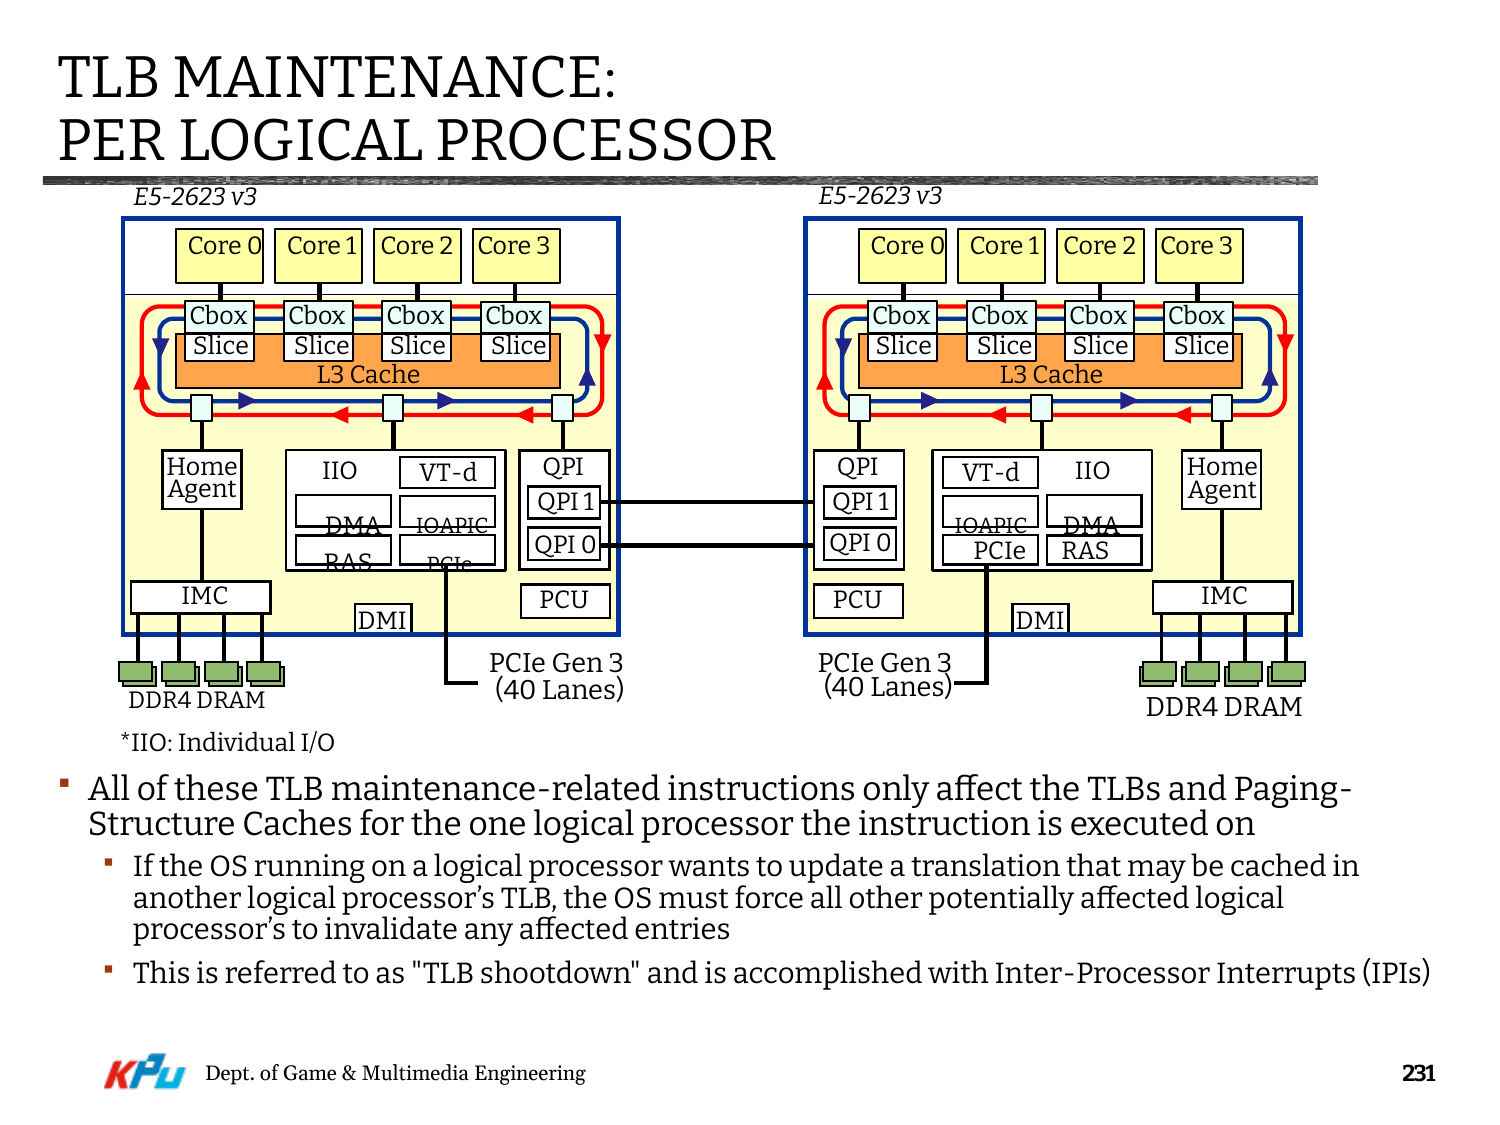

# TLB Maintenance: Per Logical Processor
E5-2623 v3
E5-2623 v3

Core 0Core 1Core 2Core 3
Core 0Core 1Core 2Core 3

CboxCbox
CboxCbox
CboxCbox
CboxCbox

SliceSlice
SliceSlice
SliceSlice
SliceSlice

L3 Cache
L3 Cache

Home
Agent
QPI
QPI
Home
Agent
IIO
IIO
VT-d
VT-d

QPI 1
QPI 1

DMA	IOAPIC
IOAPICDMA

QPI 0

QPI 0
RASPCIe
PCIe       RAS

IMC
IMC

PCU
PCU

DMI
DMI

PCIe Gen 3
DDR4 DRAM	(40 Lanes)
PCIe Gen 3
(40 Lanes)

DDR4 DRAM
*IIO: Individual I/O
All of these TLB maintenance-related instructions only affect the TLBs and Paging-Structure Caches for the one logical processor the instruction is executed on
If the OS running on a logical processor wants to update a translation that may be cached in another logical processor’s TLB, the OS must force all other potentially affected logical processor’s to invalidate any affected entries
This is referred to as "TLB shootdown" and is accomplished with Inter-Processor Interrupts (IPIs)
Dept. of Game & Multimedia Engineering
231